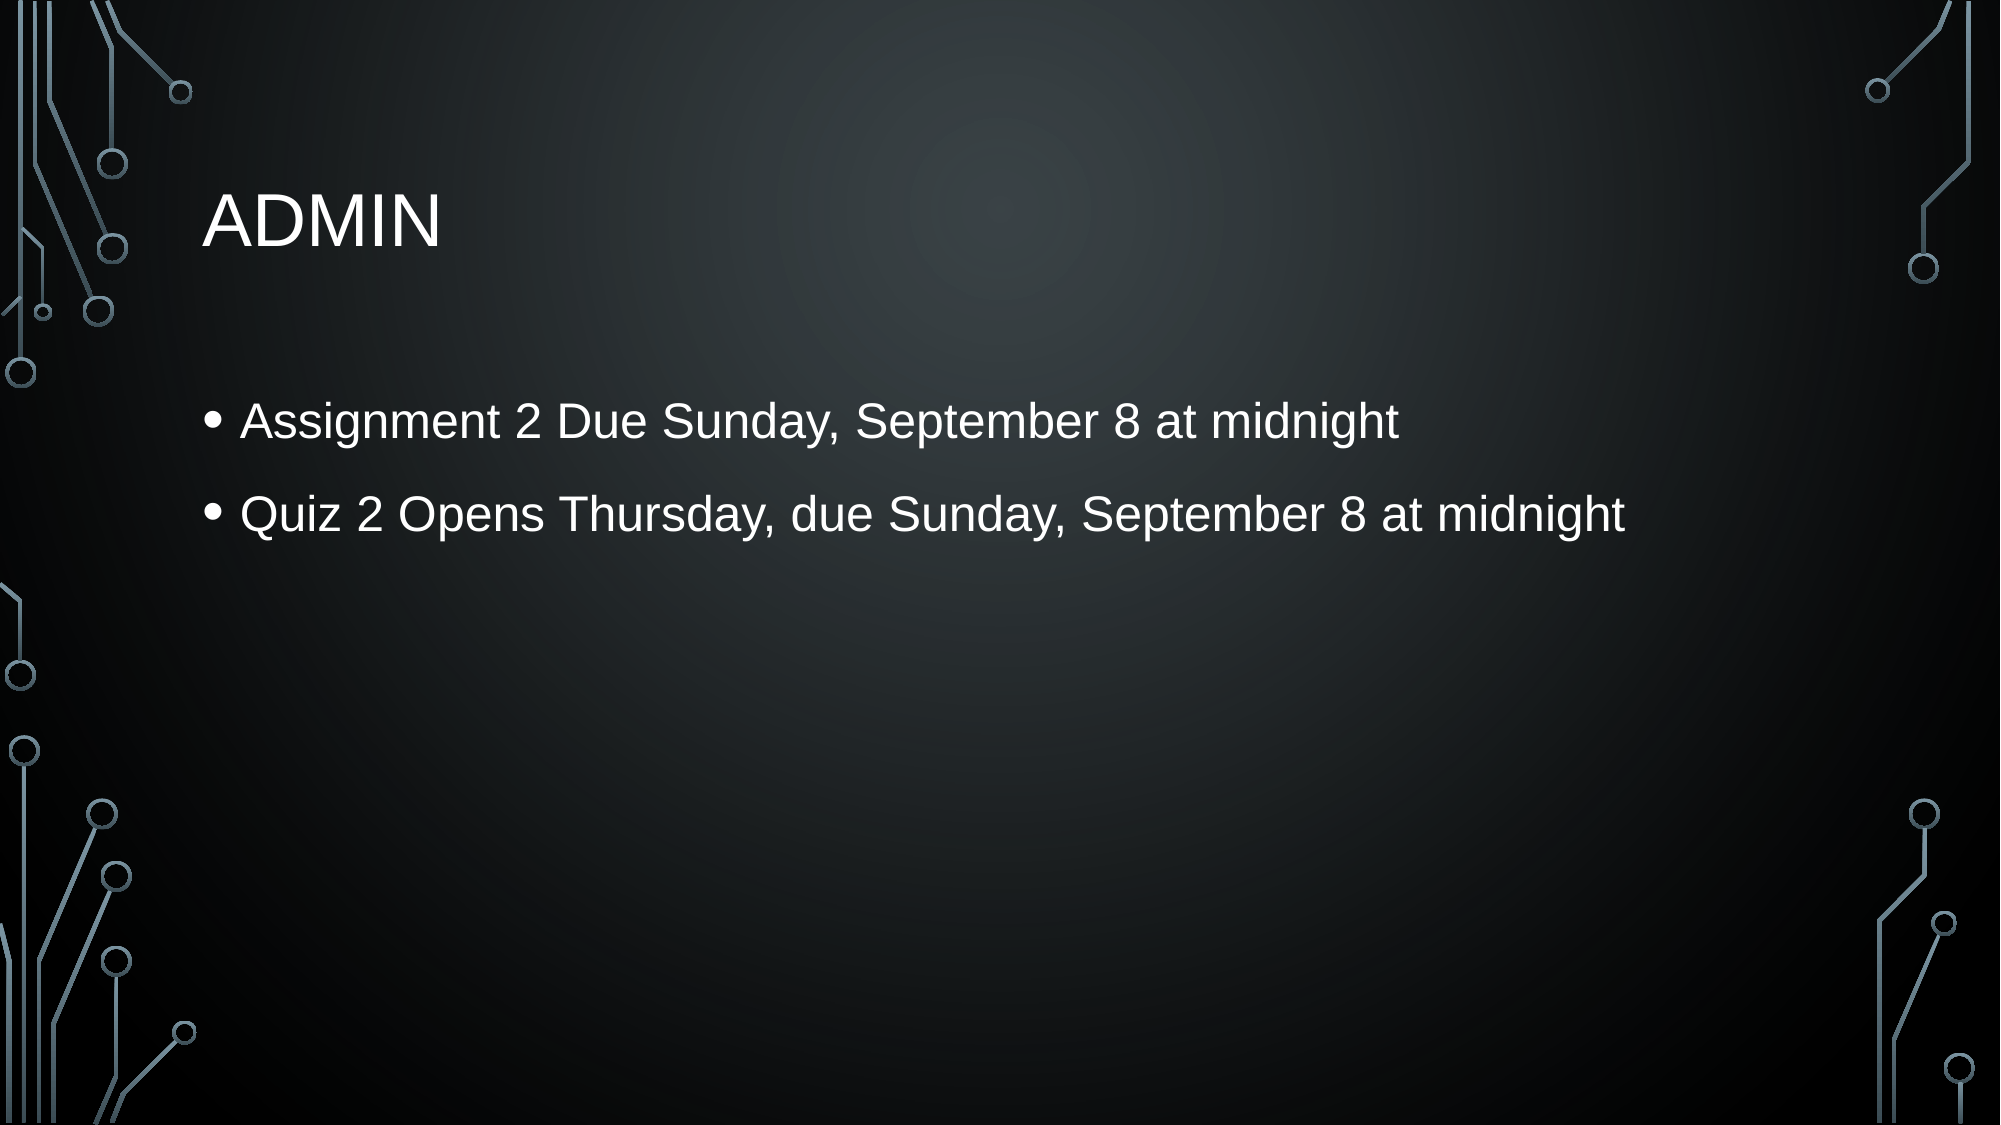

# Admin
Assignment 2 Due Sunday, September 8 at midnight
Quiz 2 Opens Thursday, due Sunday, September 8 at midnight